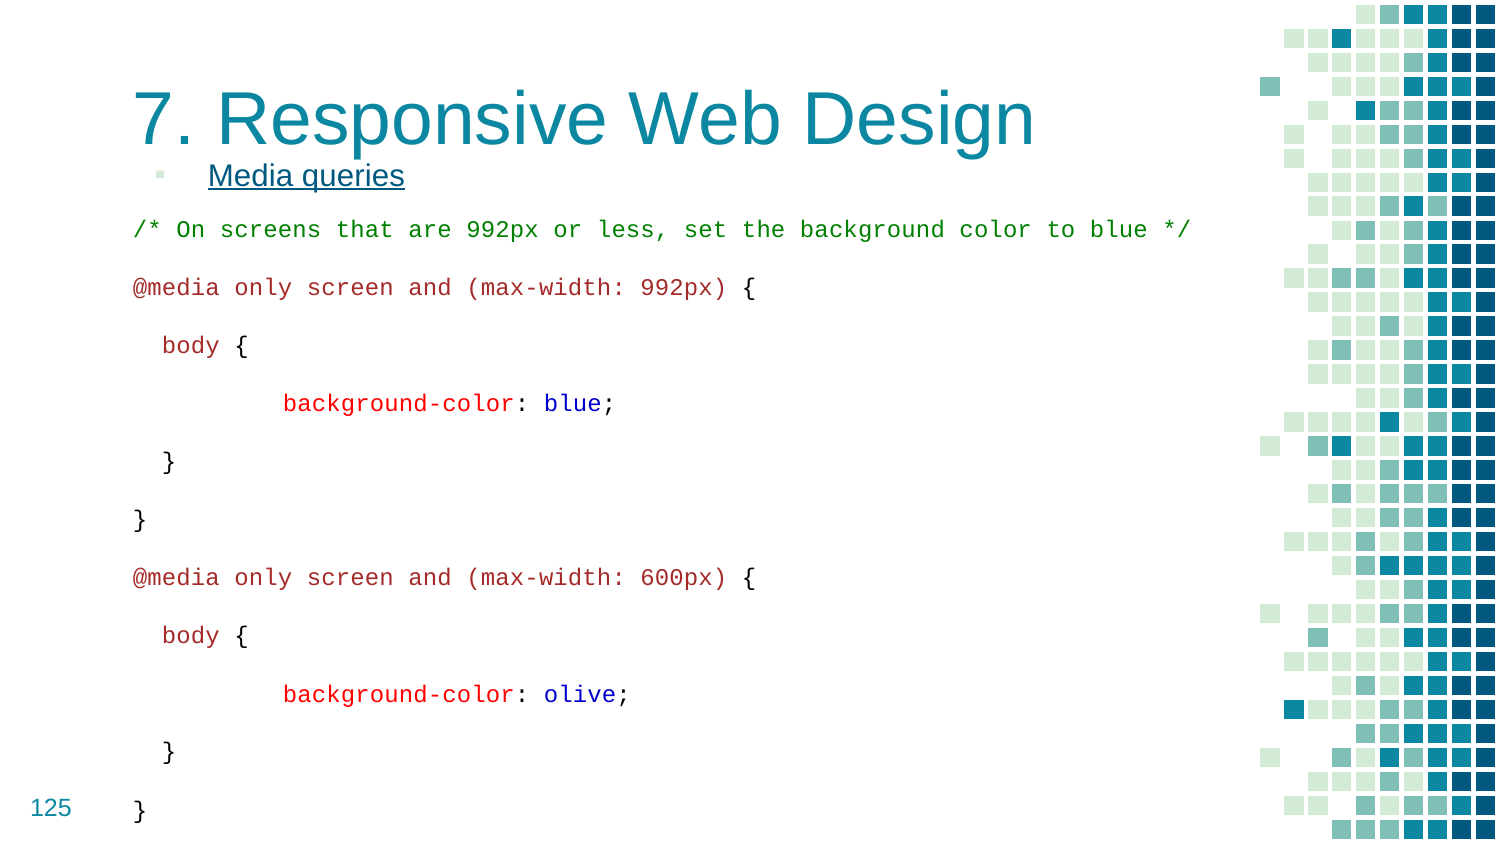

# 7. Responsive Web Design
Media queries
/* On screens that are 992px or less, set the background color to blue */
@media only screen and (max-width: 992px) {
  body {
	background-color: blue;
  }
}
@media only screen and (max-width: 600px) {
  body {
	background-color: olive;
  }
}

125